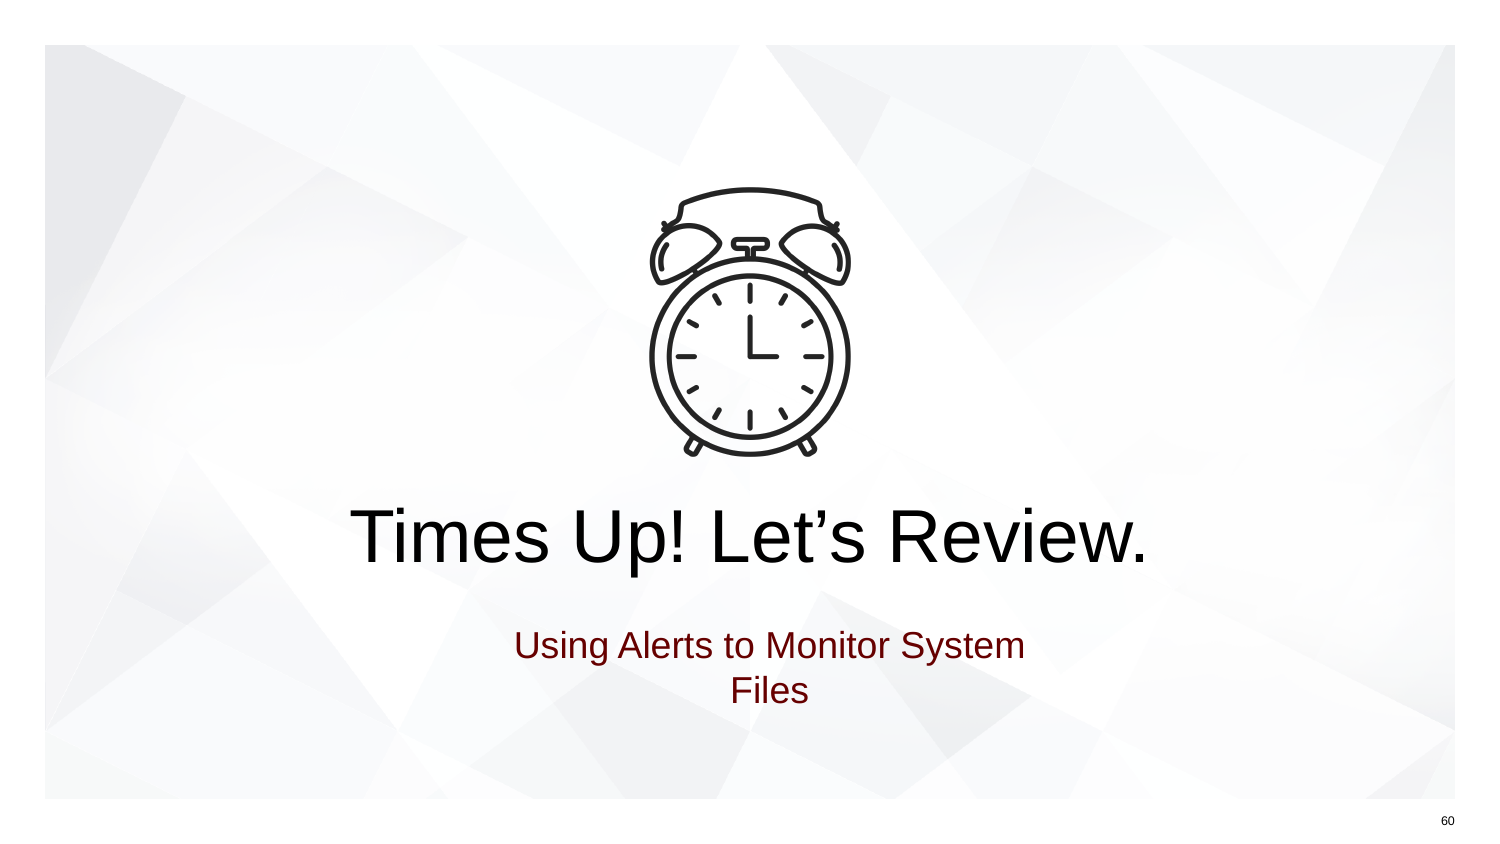

Using Alerts to Monitor System Files

60